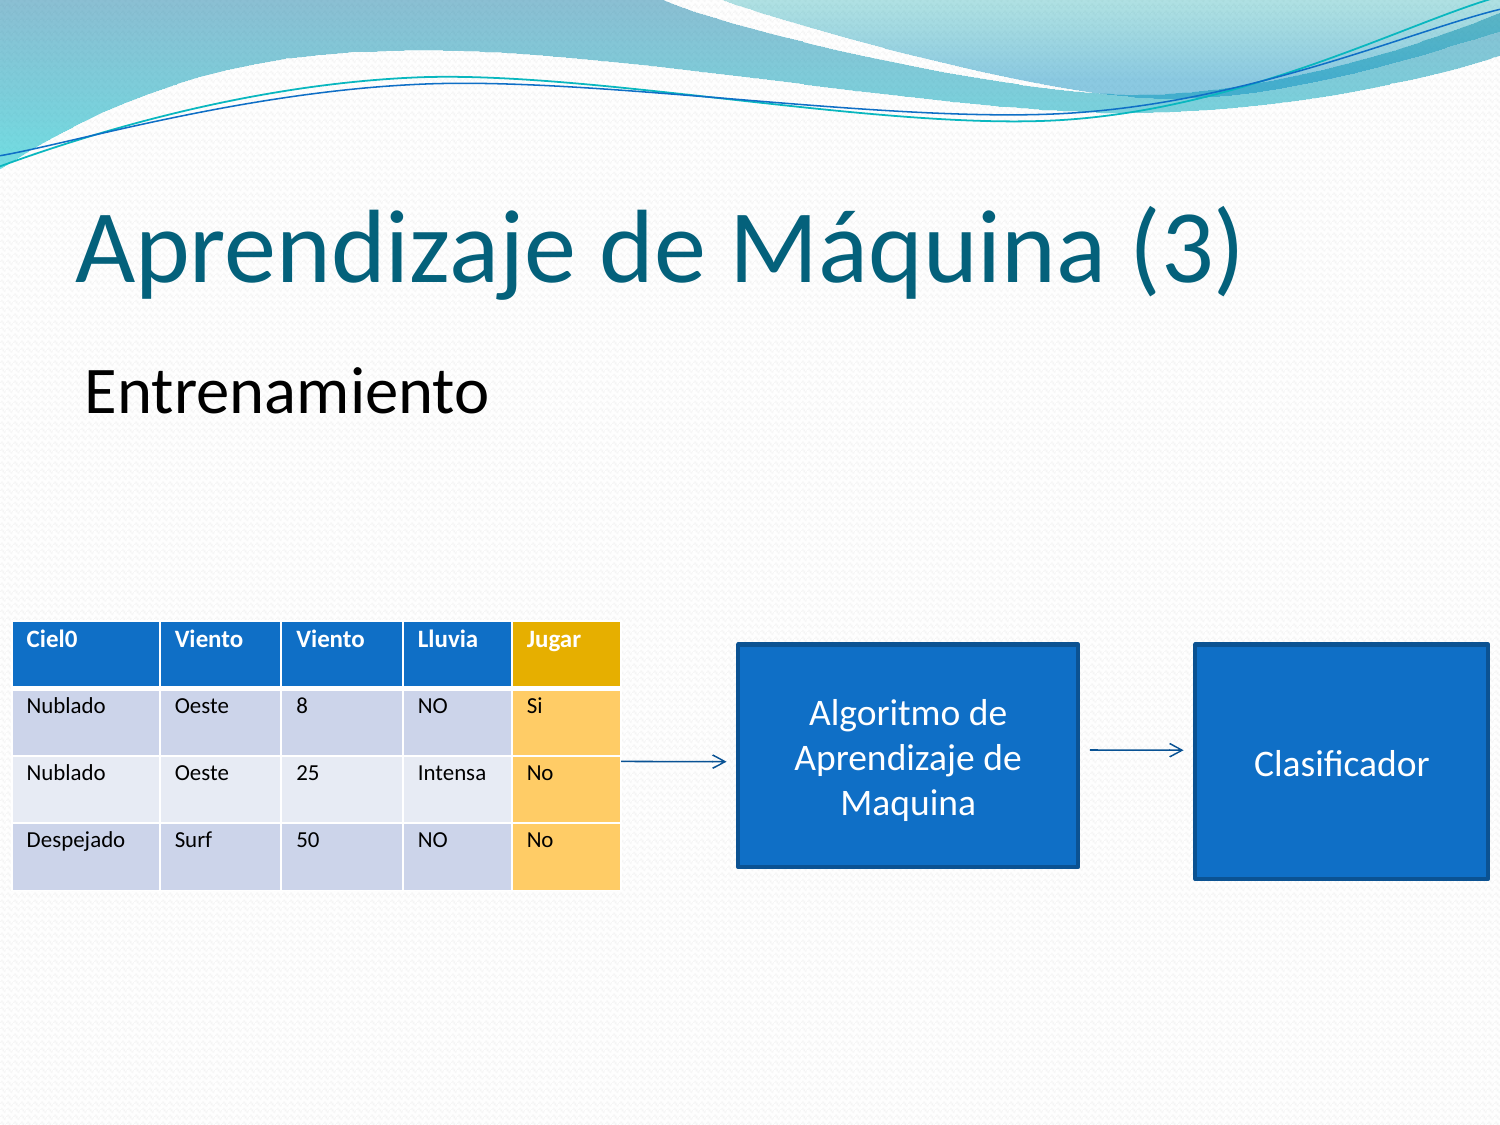

# Aprendizaje de Máquina (3)

Entrenamiento
| Ciel0 | Viento | Viento | Lluvia | Jugar |
| --- | --- | --- | --- | --- |
| Nublado | Oeste | 8 | NO | Si |
| Nublado | Oeste | 25 | Intensa | No |
| Despejado | Surf | 50 | NO | No |
Algoritmo de Aprendizaje de Maquina
Clasificador